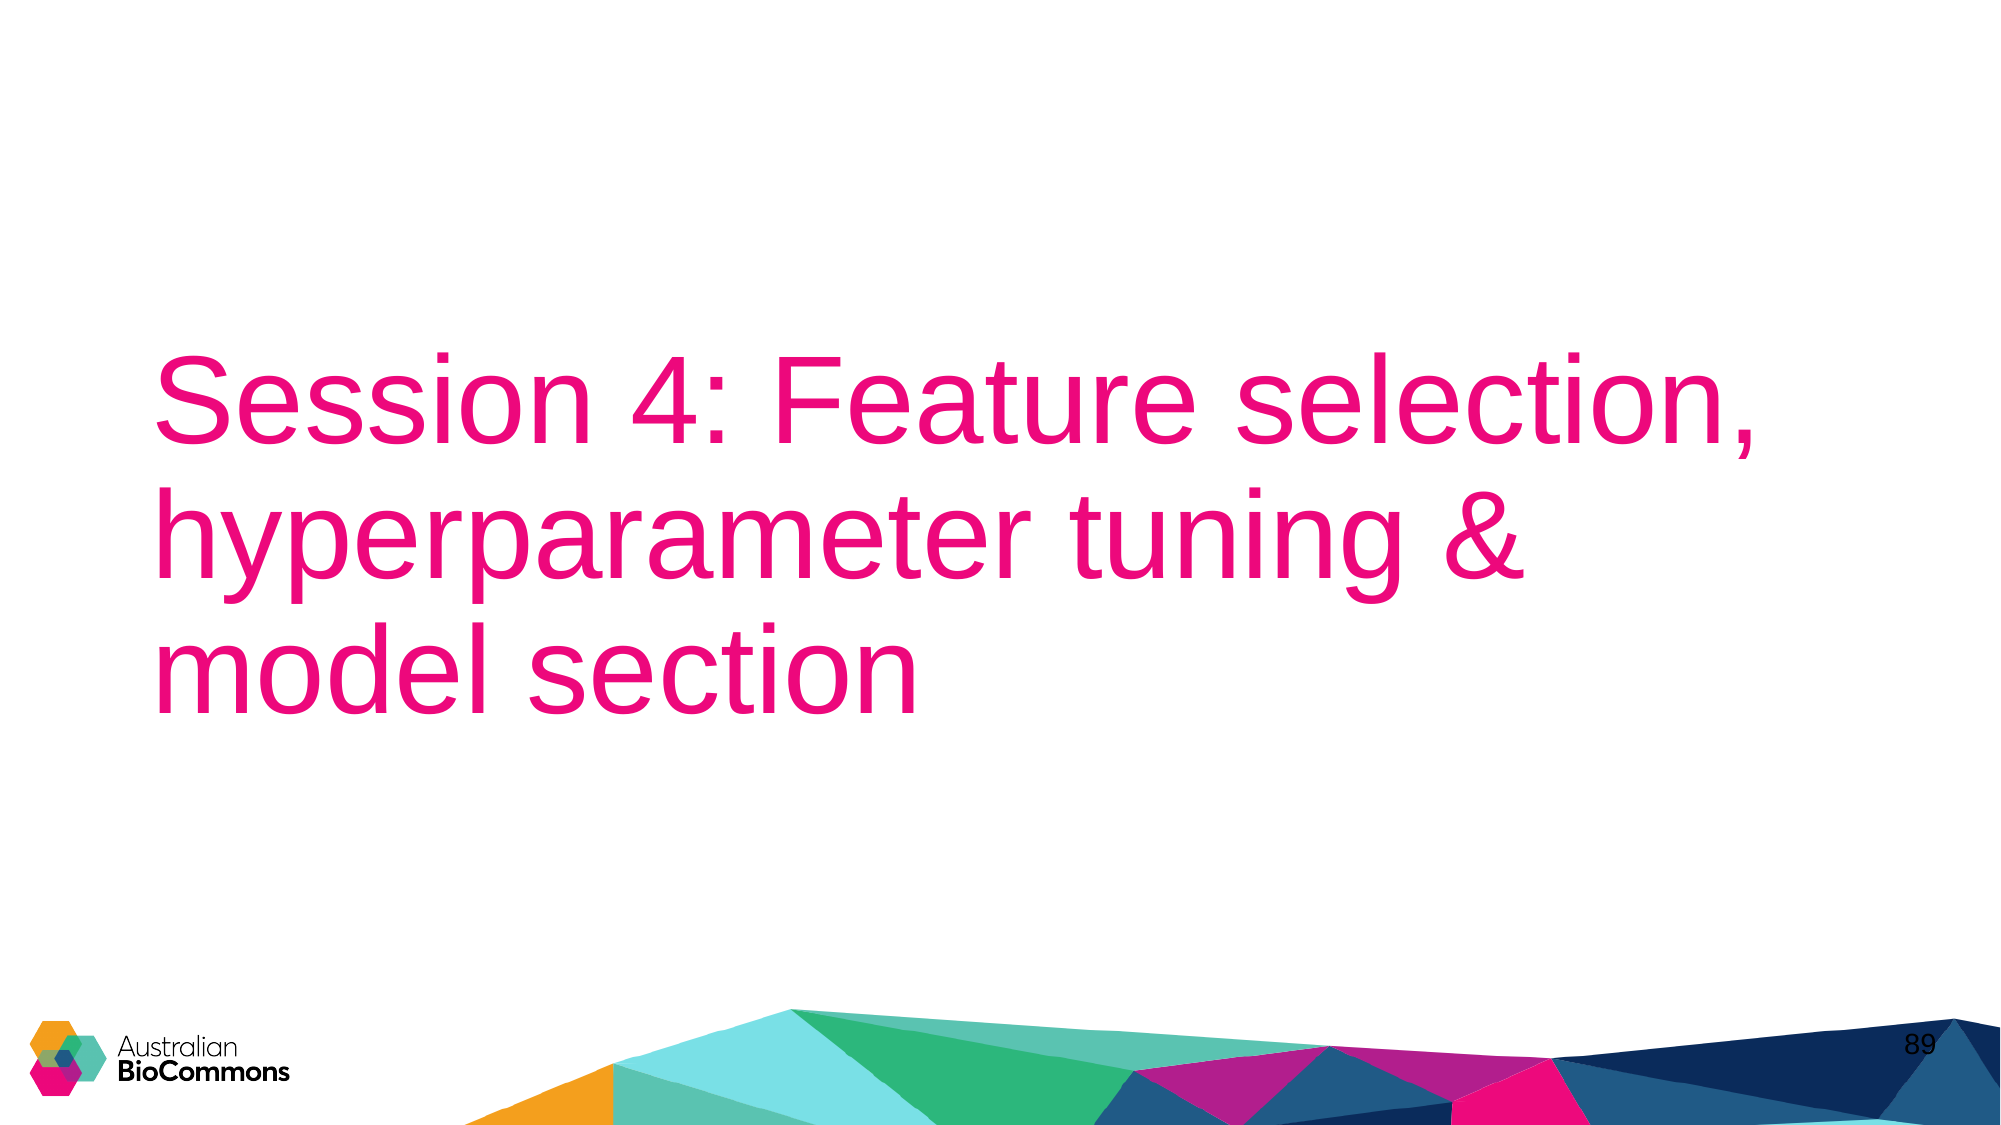

# Session 4: Feature selection, hyperparameter tuning & model section
89